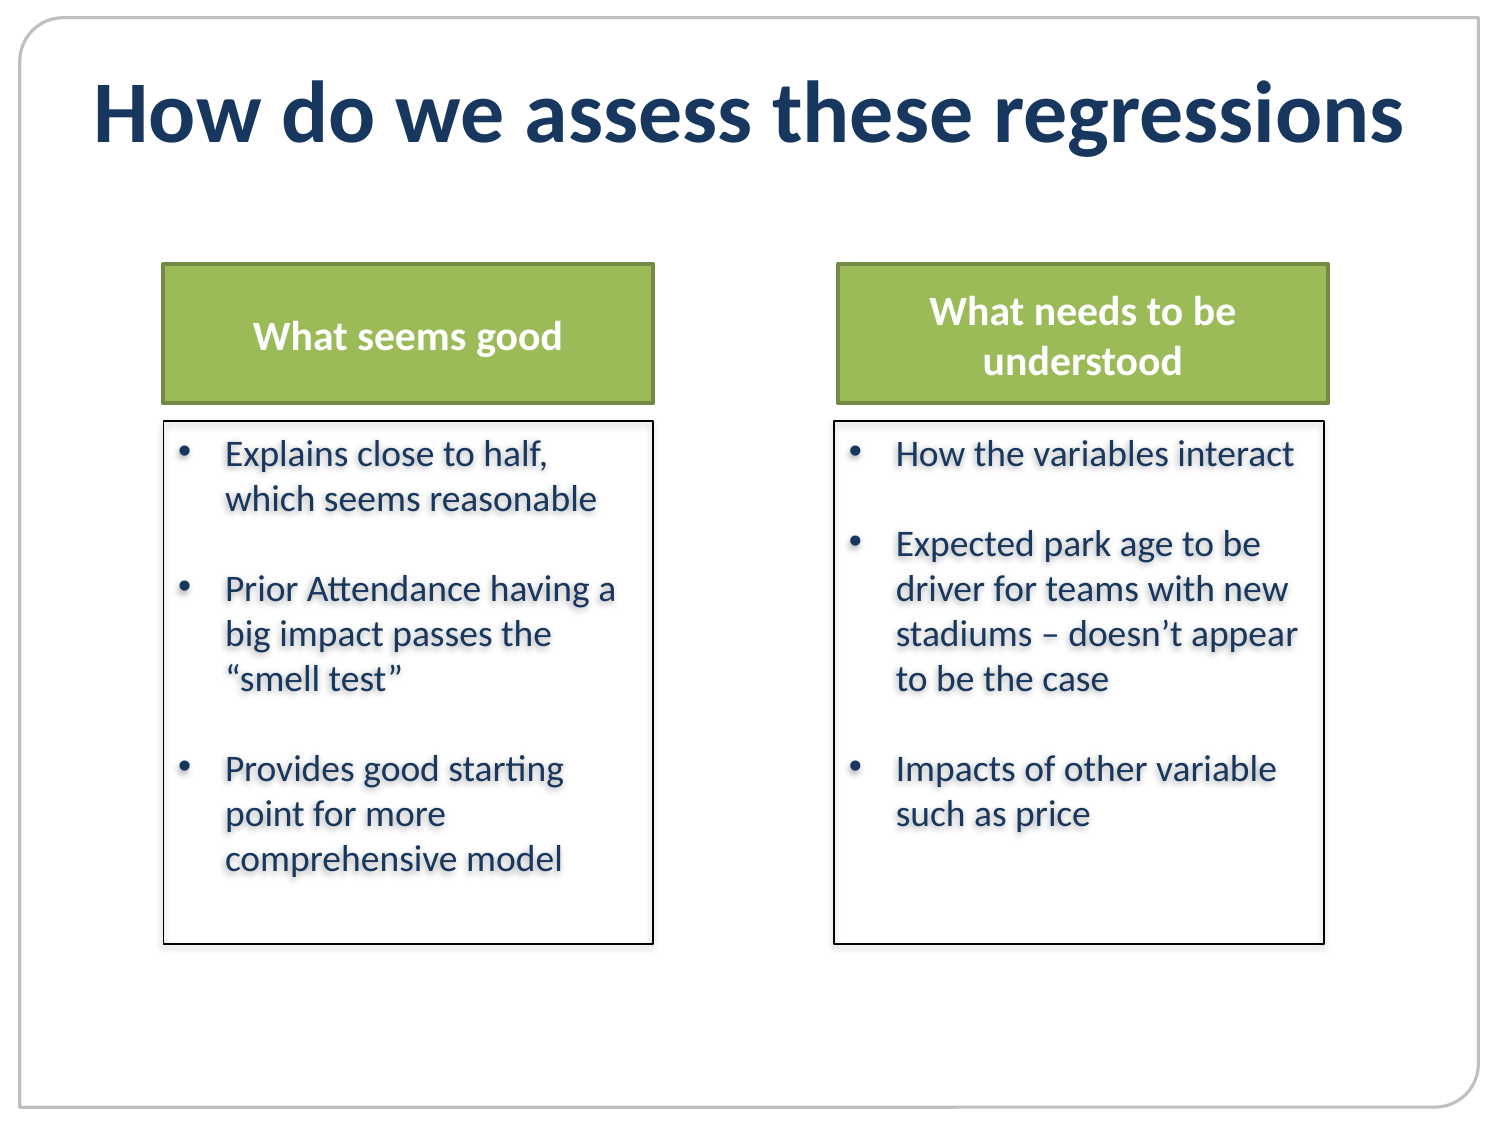

# How do we assess these regressions
What seems good
Explains close to half, which seems reasonable

Prior Attendance having a big impact passes the “smell test”

Provides good starting point for more comprehensive model

What needs to be understood
How the variables interact

Expected park age to be driver for teams with new stadiums – doesn’t appear to be the case

Impacts of other variable such as price